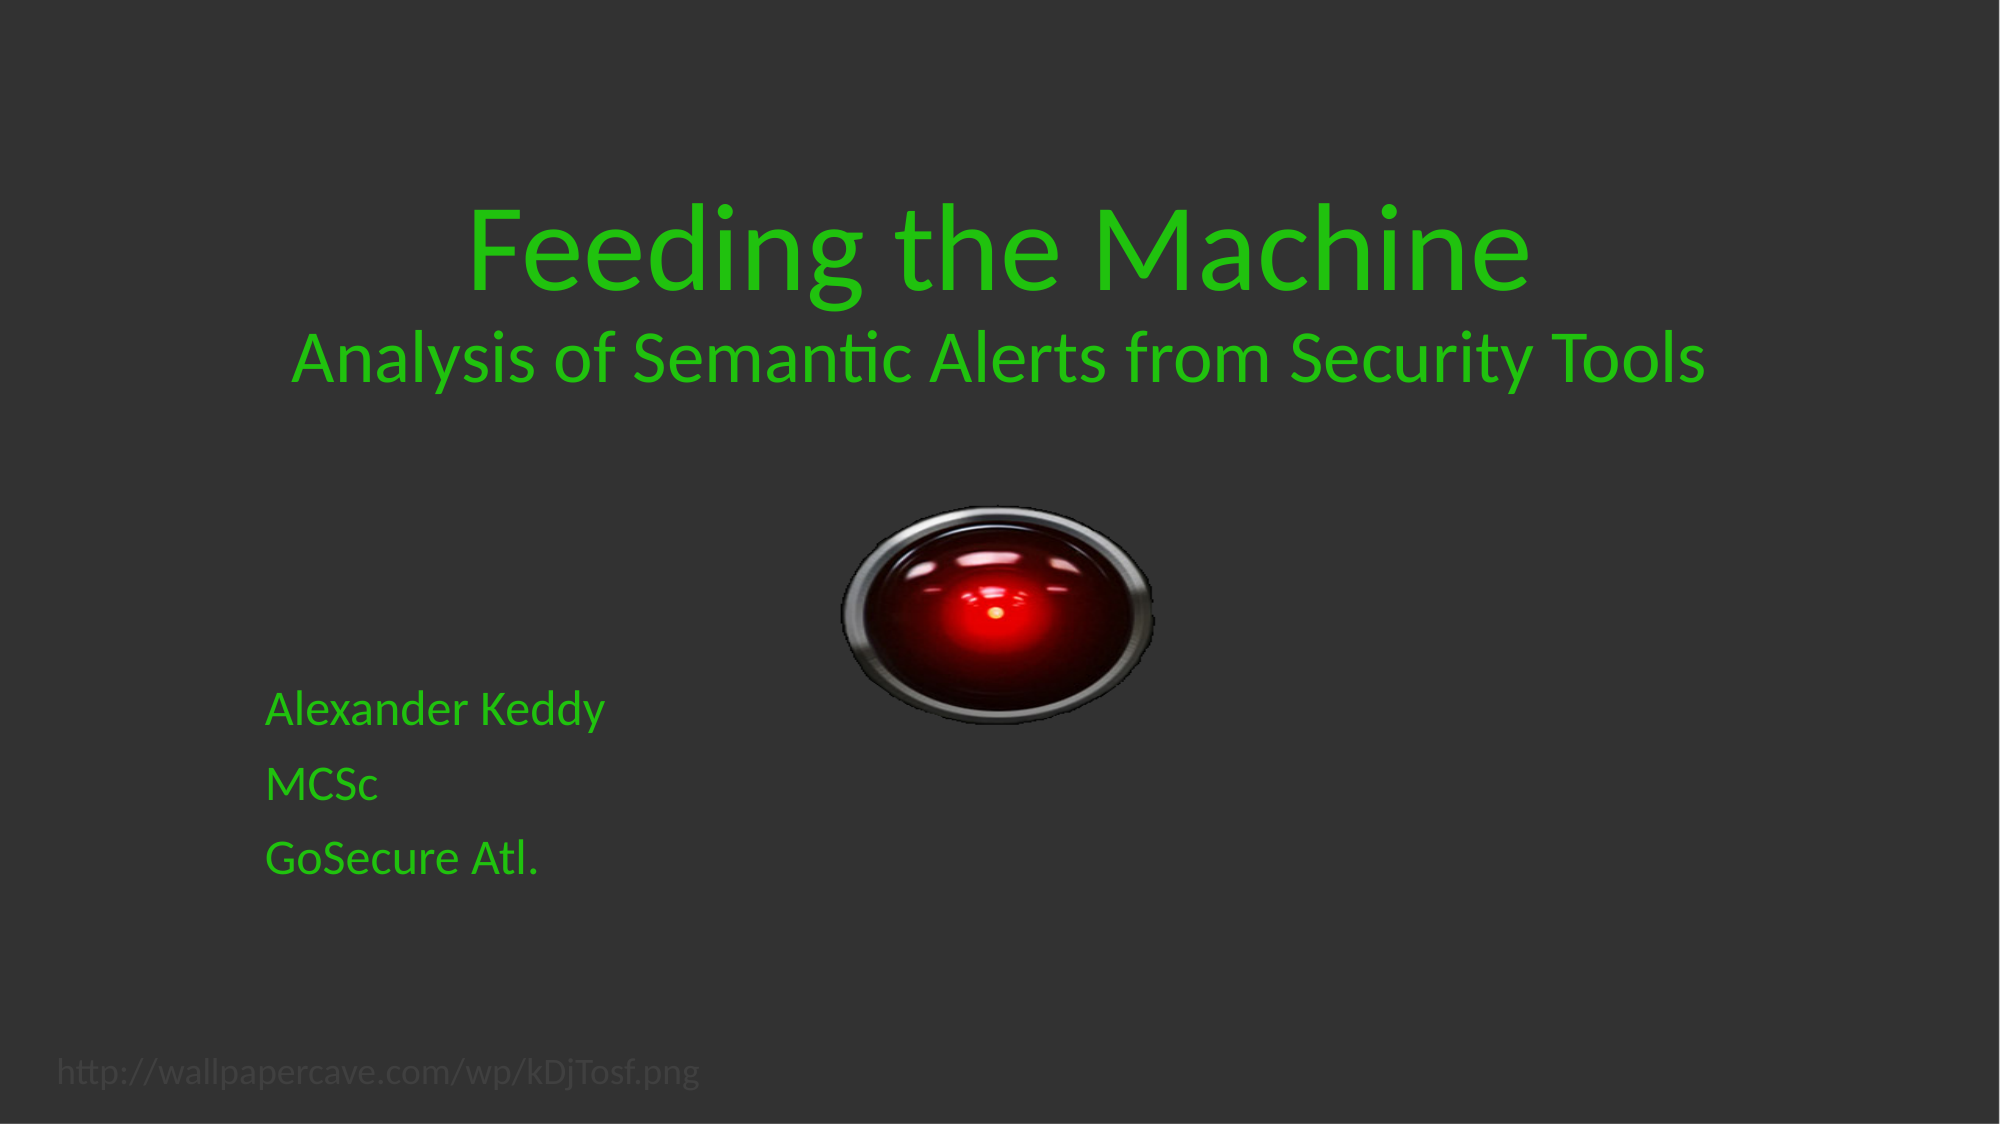

# Feeding the Machine Analysis of Semantic Alerts from Security Tools
Alexander Keddy
MCSc
GoSecure Atl.
http://wallpapercave.com/wp/kDjTosf.png